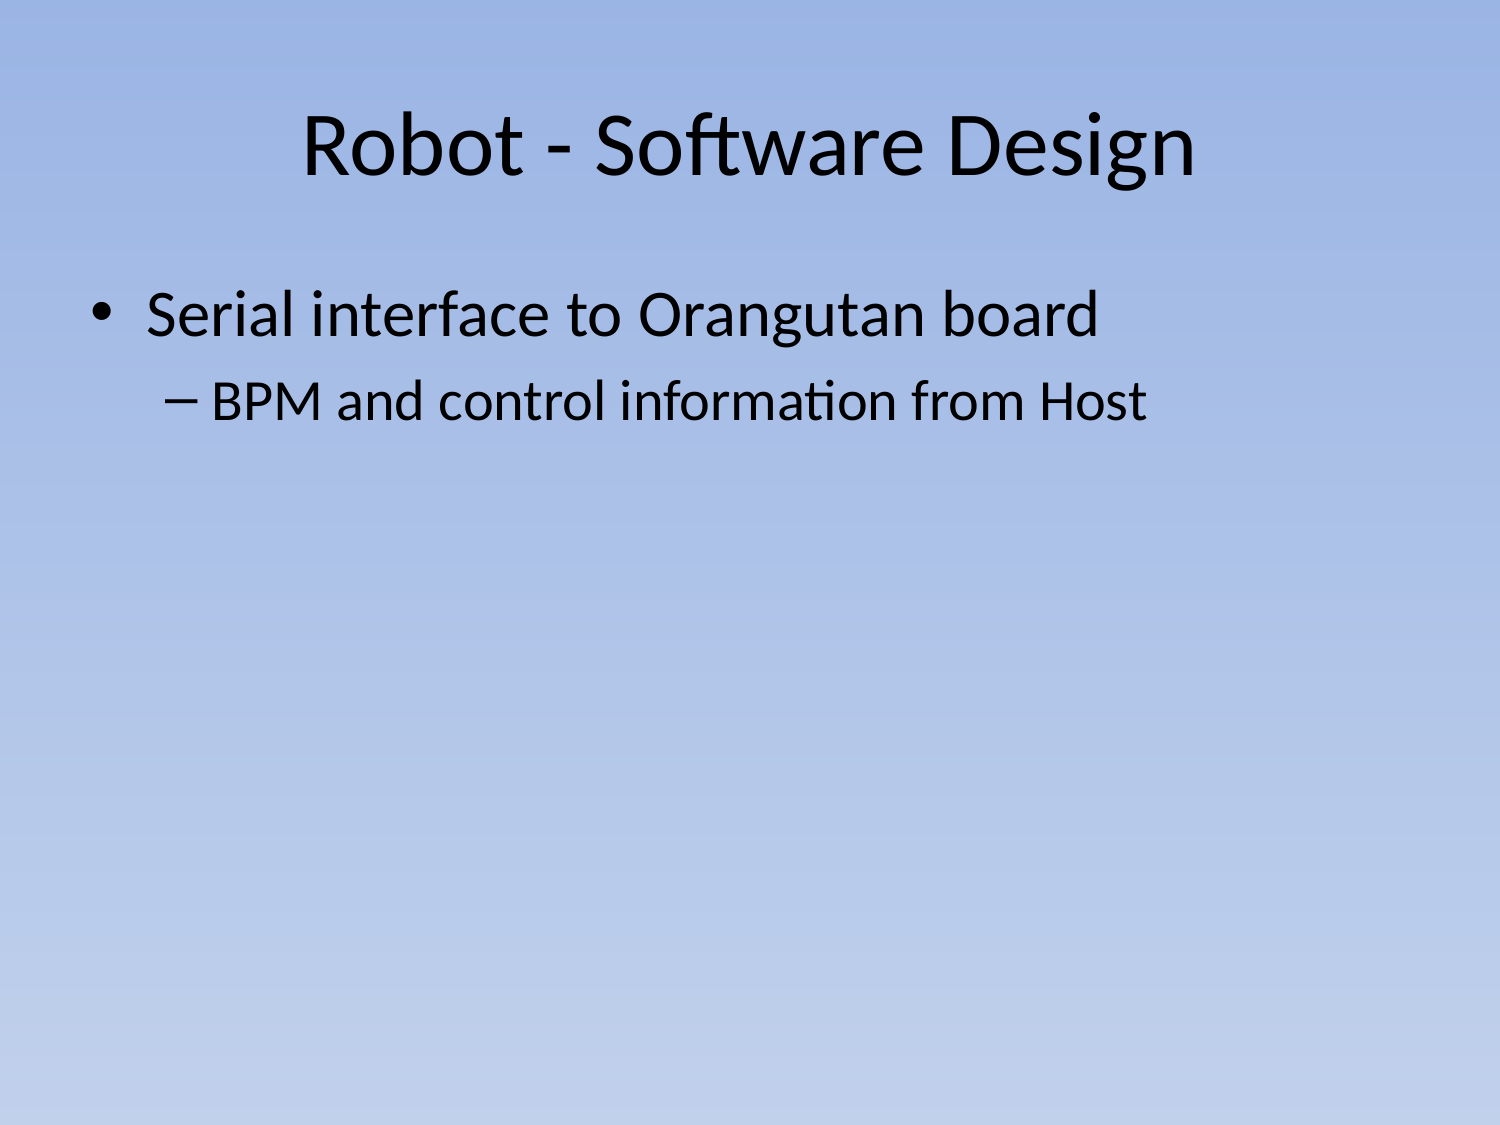

# Robot - Software Design
Serial interface to Orangutan board
BPM and control information from Host